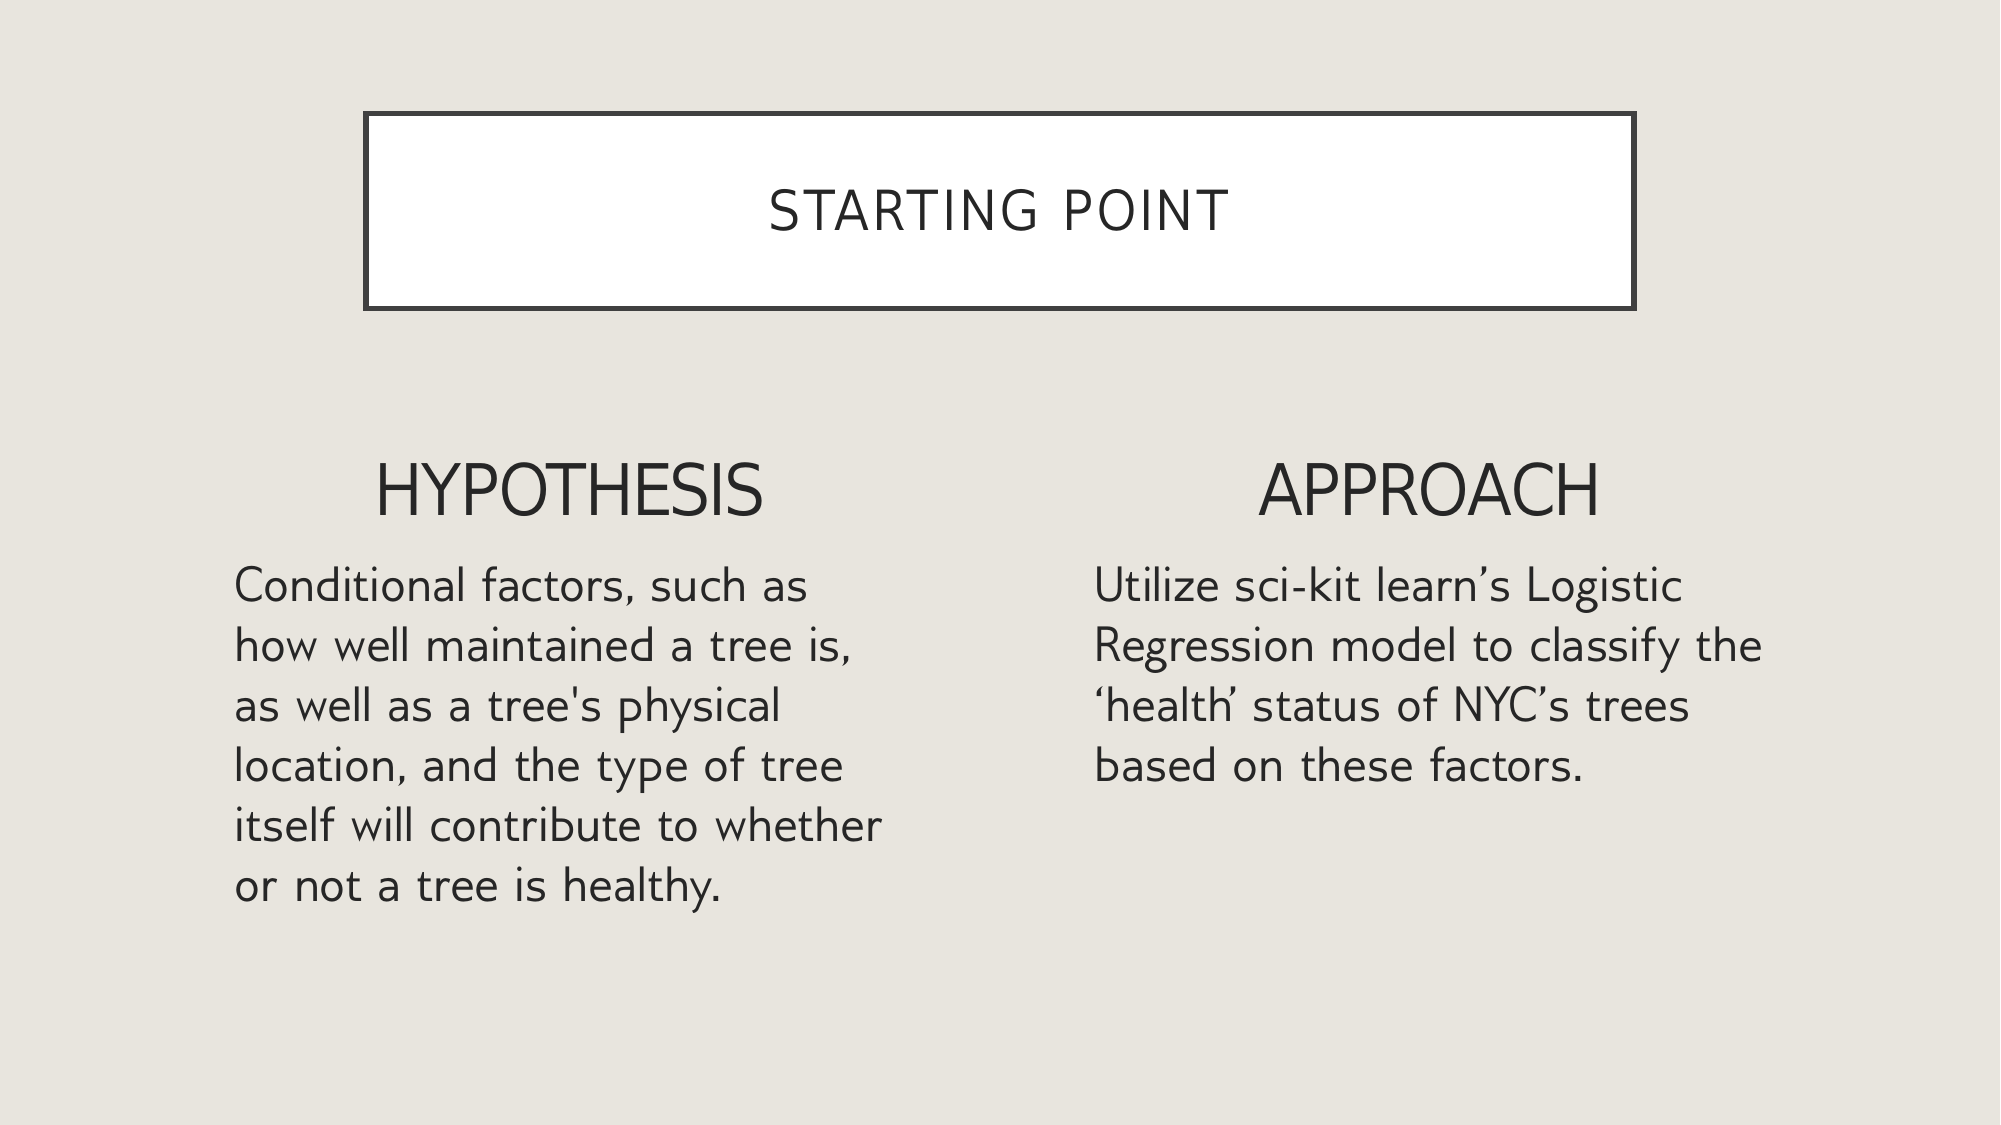

# STARTING POINT
HYPOTHESIS
Conditional factors, such as how well maintained a tree is, as well as a tree's physical location, and the type of tree itself will contribute to whether or not a tree is healthy.
APPROACH
Utilize sci-kit learn’s Logistic Regression model to classify the ‘health’ status of NYC’s trees based on these factors.